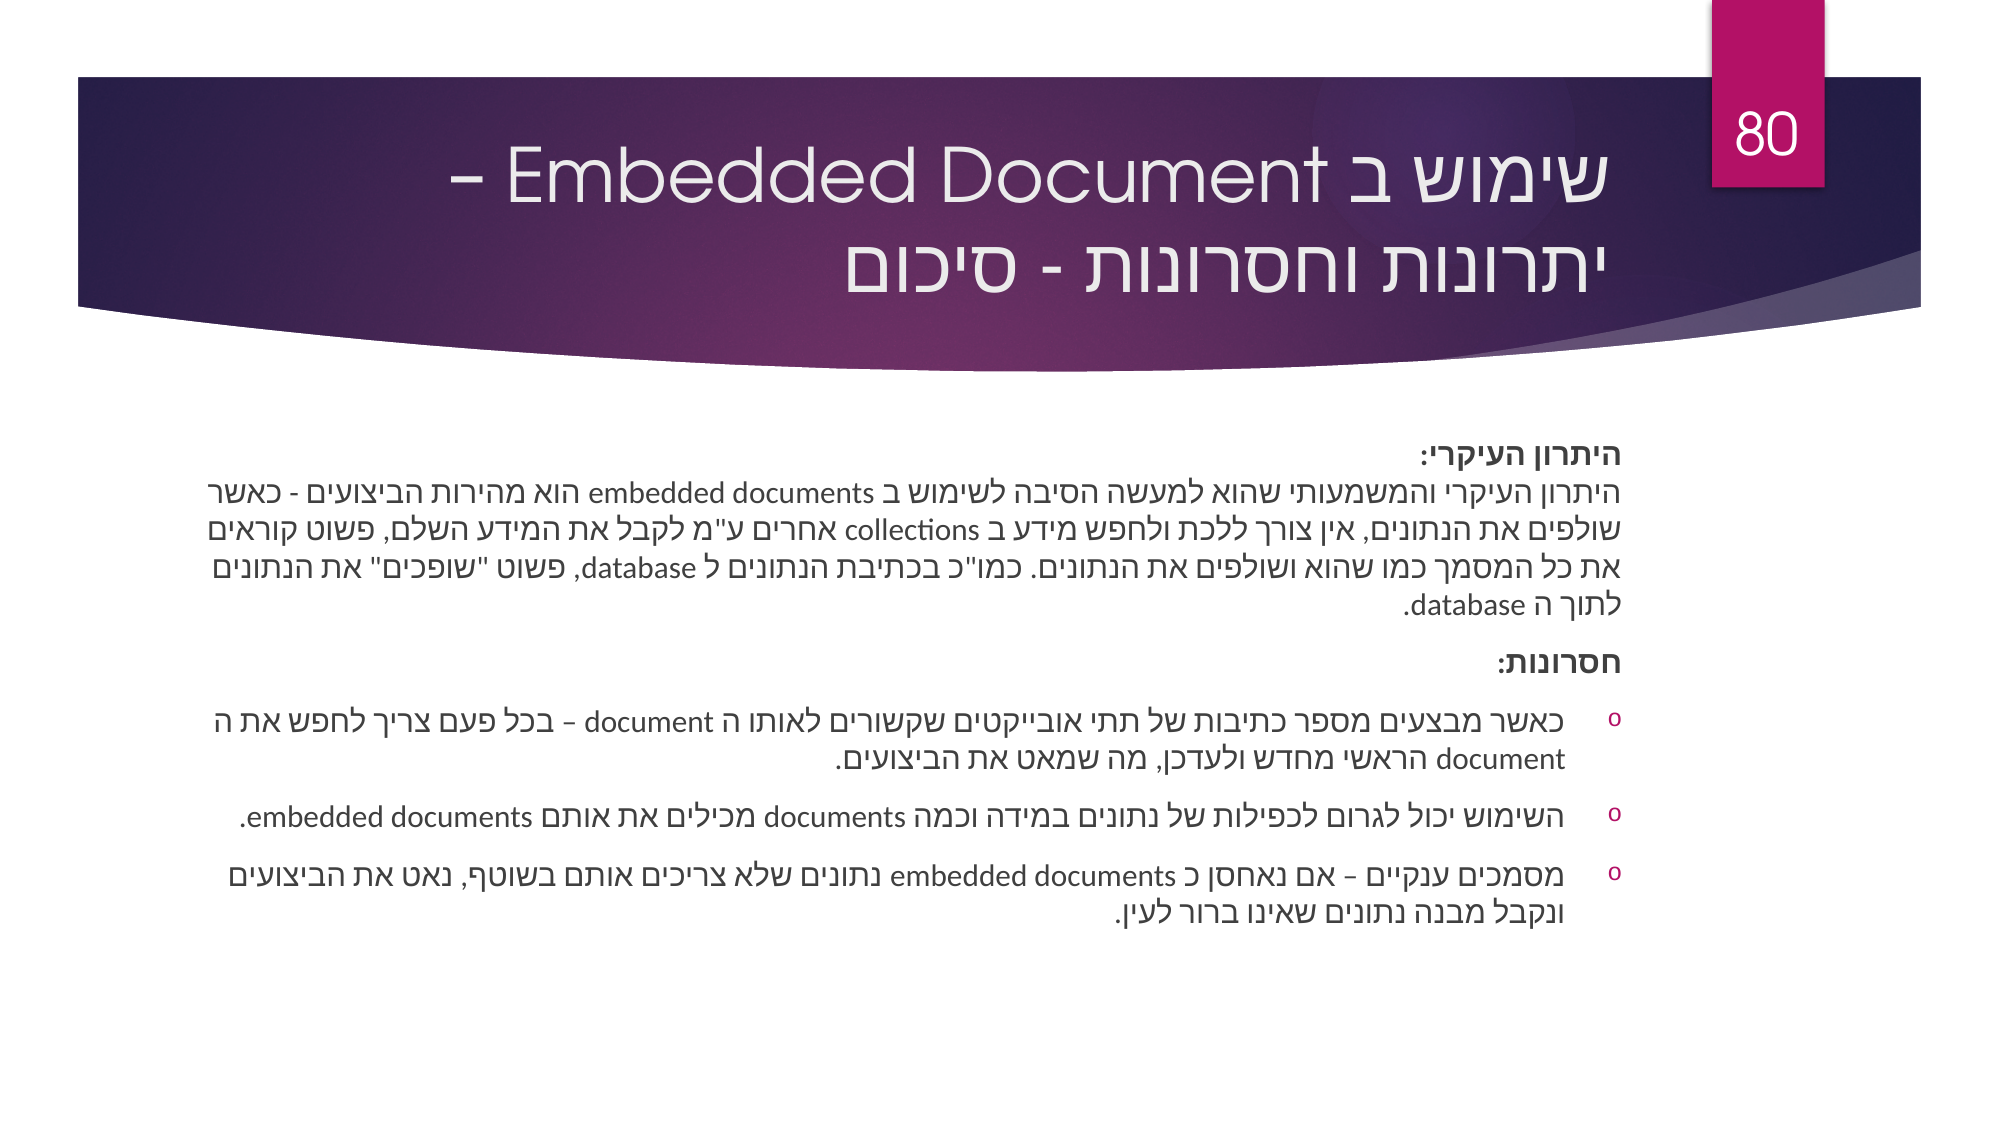

80
# שימוש ב Embedded Document – יתרונות וחסרונות - סיכום
היתרון העיקרי:
היתרון העיקרי והמשמעותי שהוא למעשה הסיבה לשימוש ב embedded documents הוא מהירות הביצועים - כאשר שולפים את הנתונים, אין צורך ללכת ולחפש מידע ב collections אחרים ע"מ לקבל את המידע השלם, פשוט קוראים את כל המסמך כמו שהוא ושולפים את הנתונים. כמו"כ בכתיבת הנתונים ל database, פשוט "שופכים" את הנתונים לתוך ה database.
חסרונות:
כאשר מבצעים מספר כתיבות של תתי אובייקטים שקשורים לאותו ה document – בכל פעם צריך לחפש את ה  document הראשי מחדש ולעדכן, מה שמאט את הביצועים.
השימוש יכול לגרום לכפילות של נתונים במידה וכמה documents מכילים את אותם embedded documents.
מסמכים ענקיים – אם נאחסן כ embedded documents נתונים שלא צריכים אותם בשוטף, נאט את הביצועים ונקבל מבנה נתונים שאינו ברור לעין.